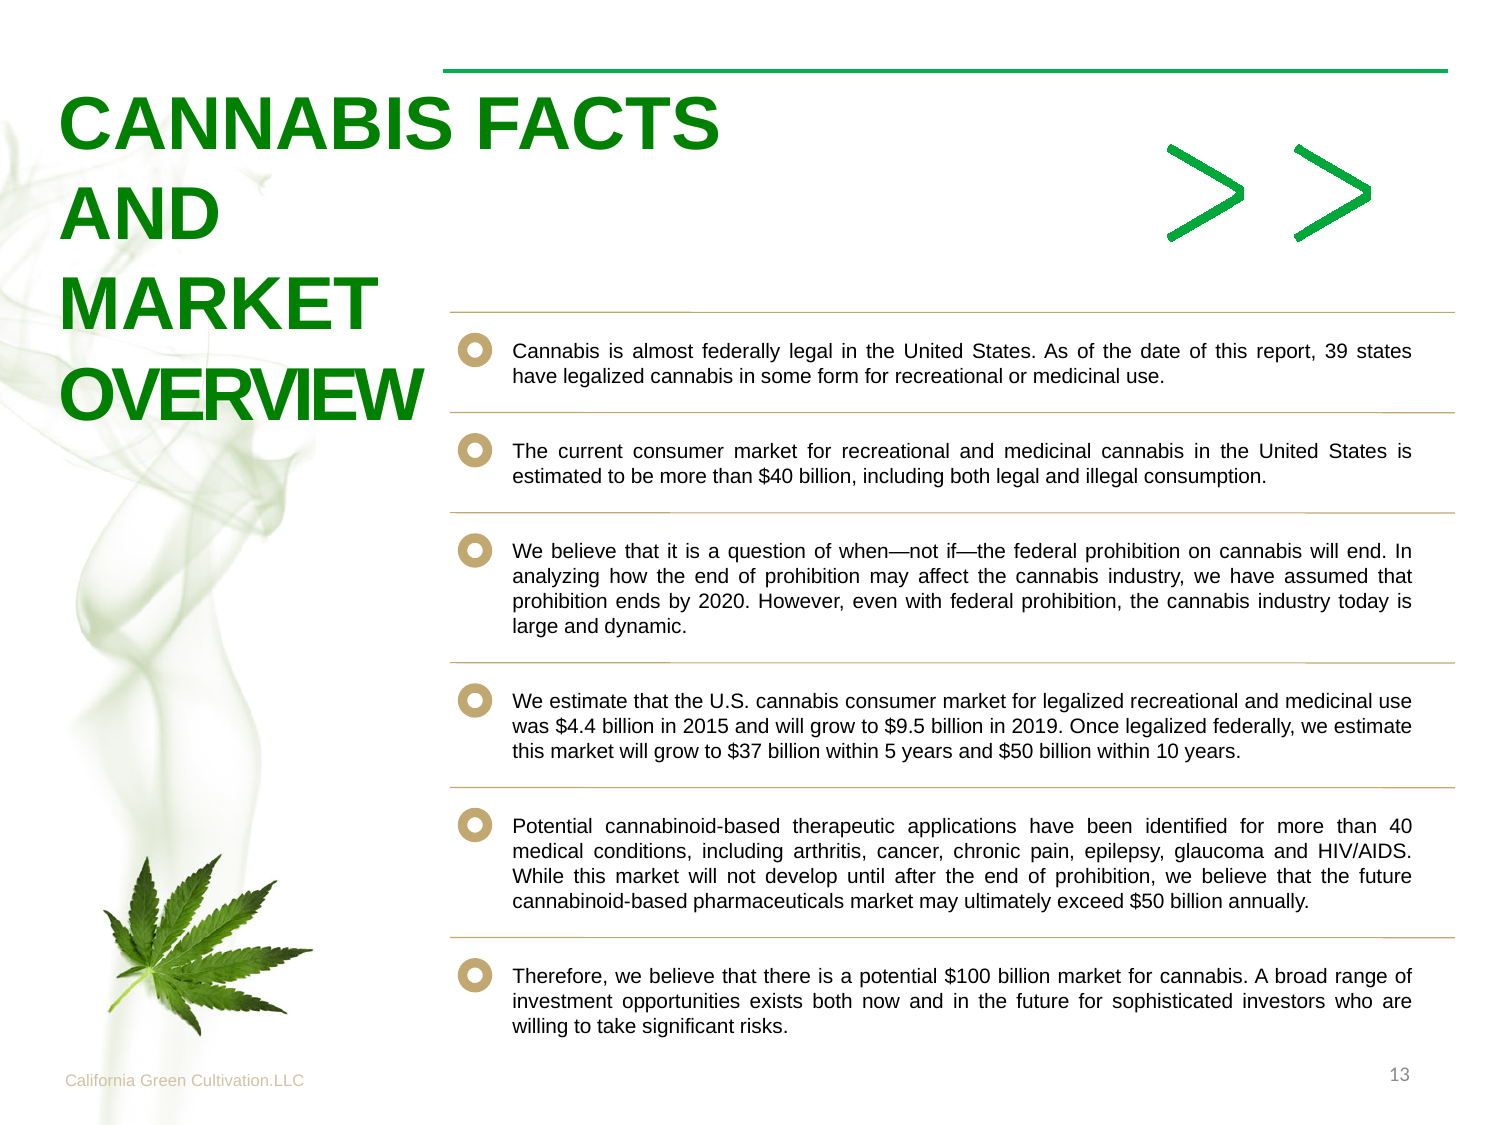

# Cannabis Facts and Market Overview

Cannabis is almost federally legal in the United States. As of the date of this report, 39 states have legalized cannabis in some form for recreational or medicinal use.

The current consumer market for recreational and medicinal cannabis in the United States is estimated to be more than $40 billion, including both legal and illegal consumption.

We believe that it is a question of when—not if—the federal prohibition on cannabis will end. In analyzing how the end of prohibition may affect the cannabis industry, we have assumed that prohibition ends by 2020. However, even with federal prohibition, the cannabis industry today is large and dynamic.

We estimate that the U.S. cannabis consumer market for legalized recreational and medicinal use was $4.4 billion in 2015 and will grow to $9.5 billion in 2019. Once legalized federally, we estimate this market will grow to $37 billion within 5 years and $50 billion within 10 years.

Potential cannabinoid-based therapeutic applications have been identified for more than 40 medical conditions, including arthritis, cancer, chronic pain, epilepsy, glaucoma and HIV/AIDS. While this market will not develop until after the end of prohibition, we believe that the future cannabinoid-based pharmaceuticals market may ultimately exceed $50 billion annually.

Therefore, we believe that there is a potential $100 billion market for cannabis. A broad range of investment opportunities exists both now and in the future for sophisticated investors who are willing to take significant risks.
13
California Green Cultivation.LLC